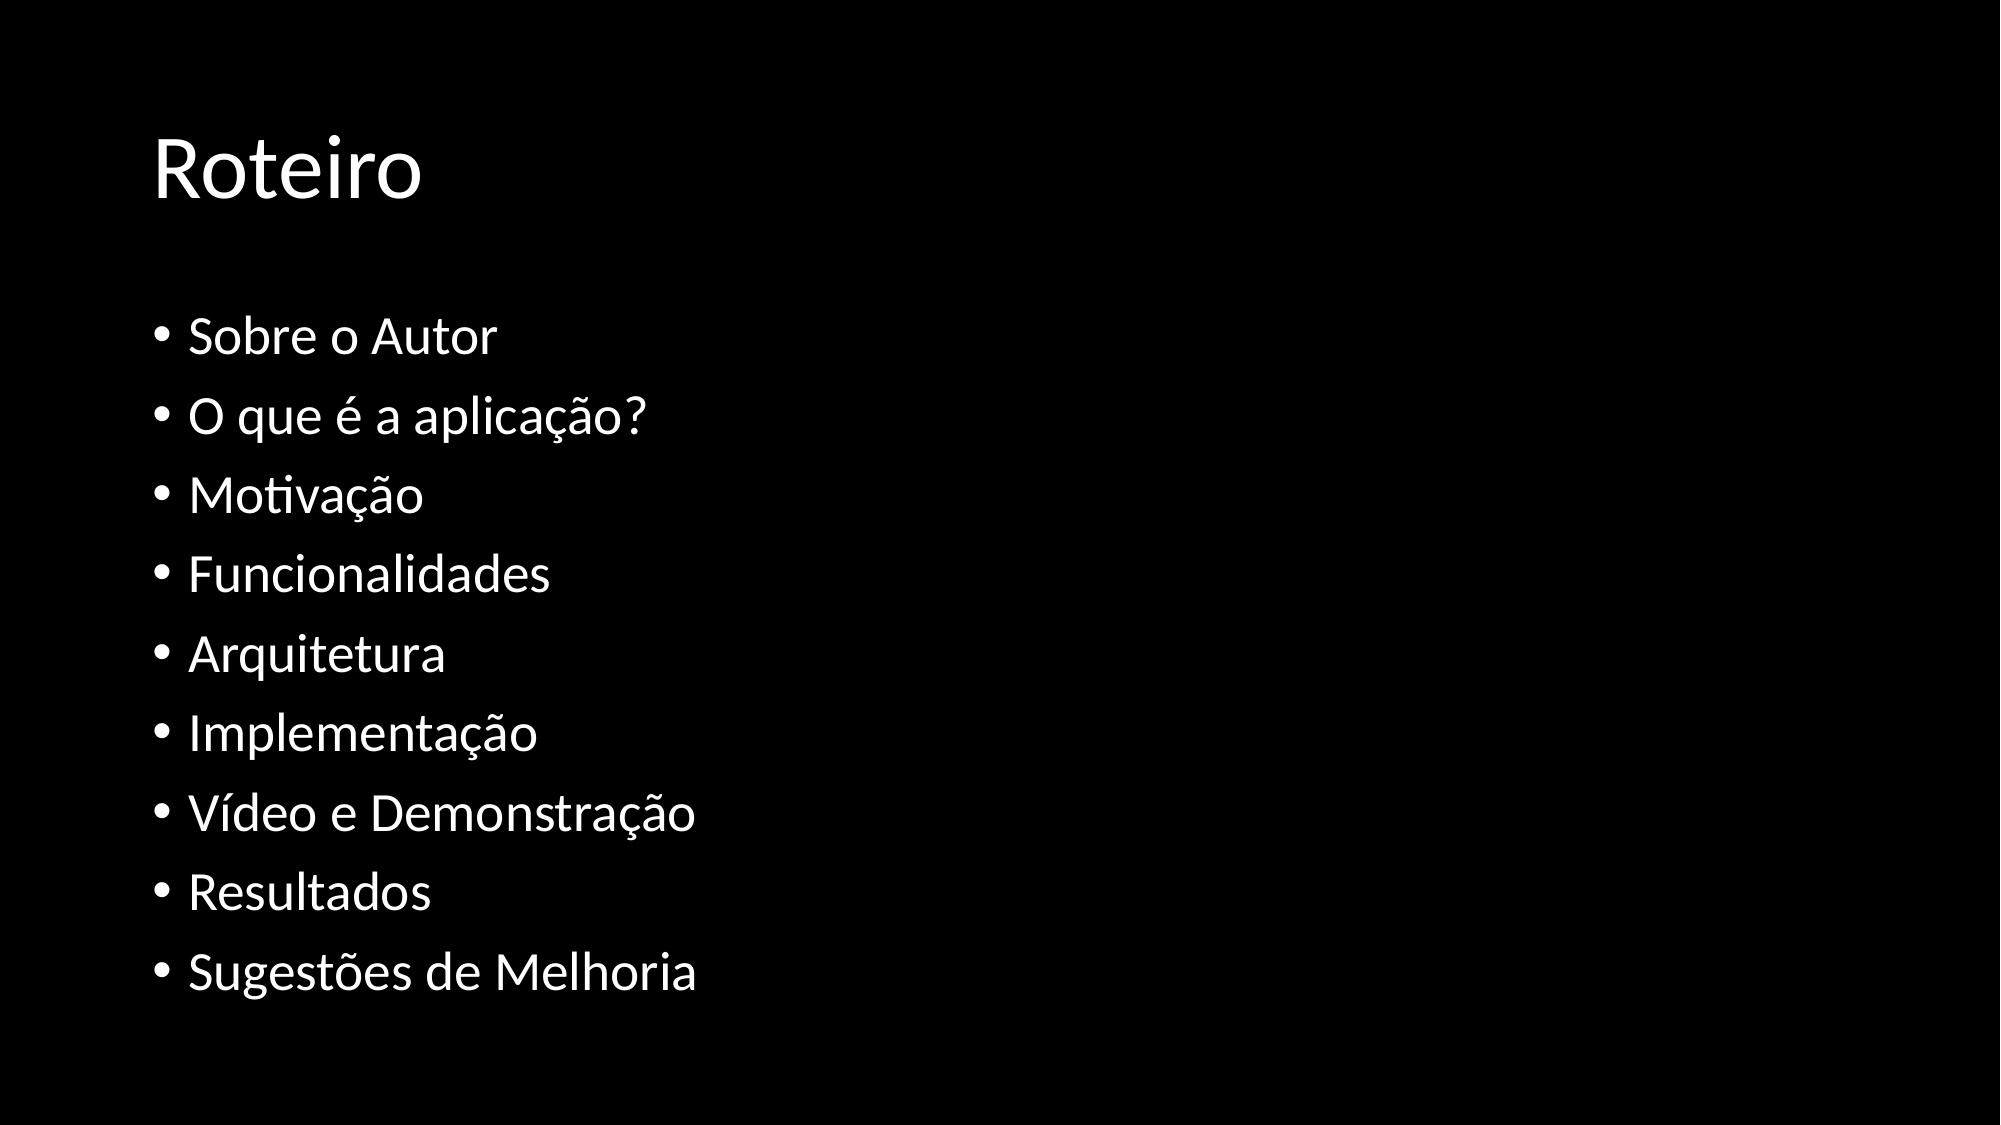

# Roteiro
Sobre o Autor
O que é a aplicação?
Motivação
Funcionalidades
Arquitetura
Implementação
Vídeo e Demonstração
Resultados
Sugestões de Melhoria